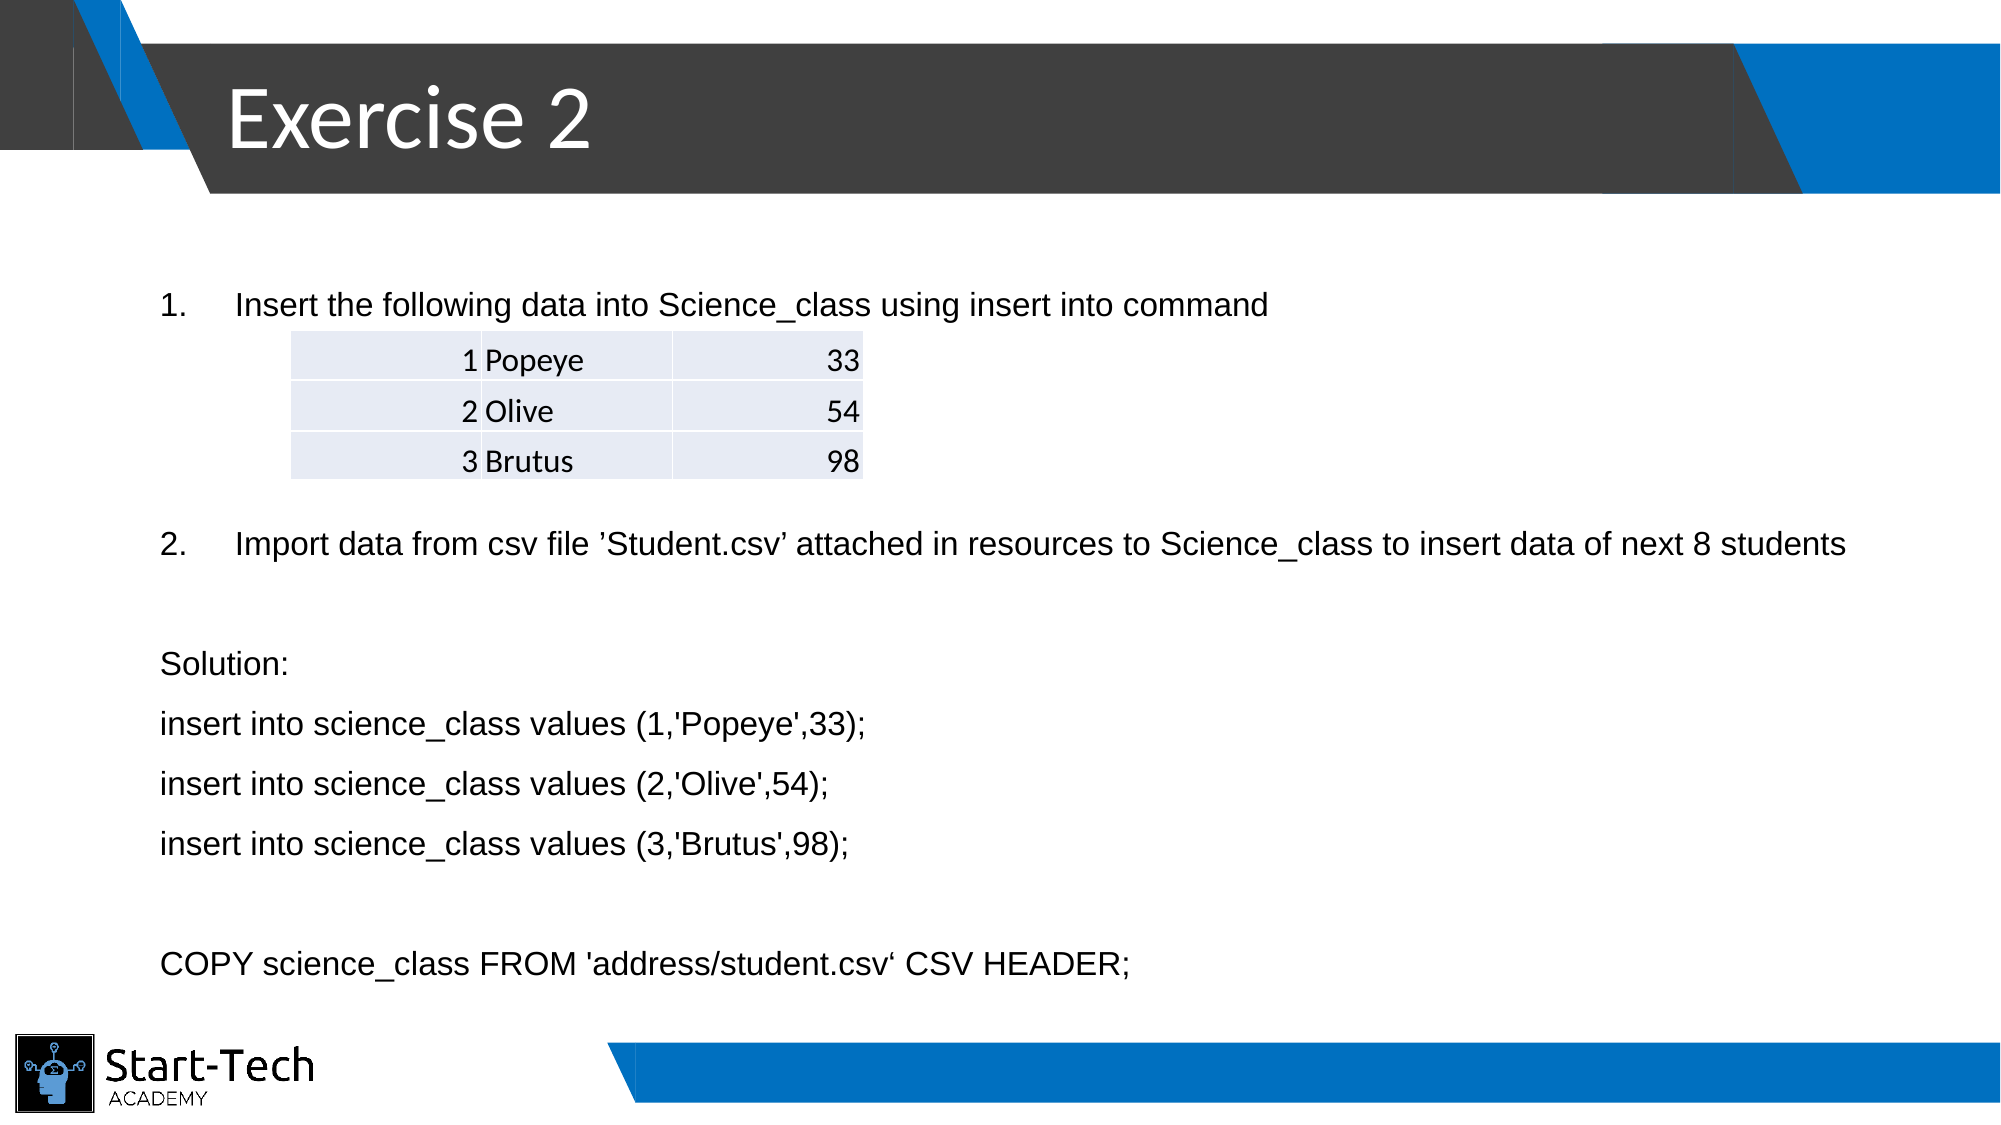

# Exercise 2
Insert the following data into Science_class using insert into command

Import data from csv file ’Student.csv’ attached in resources to Science_class to insert data of next 8 students

Solution:
insert into science_class values (1,'Popeye',33);
insert into science_class values (2,'Olive',54);
insert into science_class values (3,'Brutus',98);

COPY science_class FROM 'address/student.csv‘ CSV HEADER;
| 1 | Popeye | 33 |
| --- | --- | --- |
| 2 | Olive | 54 |
| 3 | Brutus | 98 |